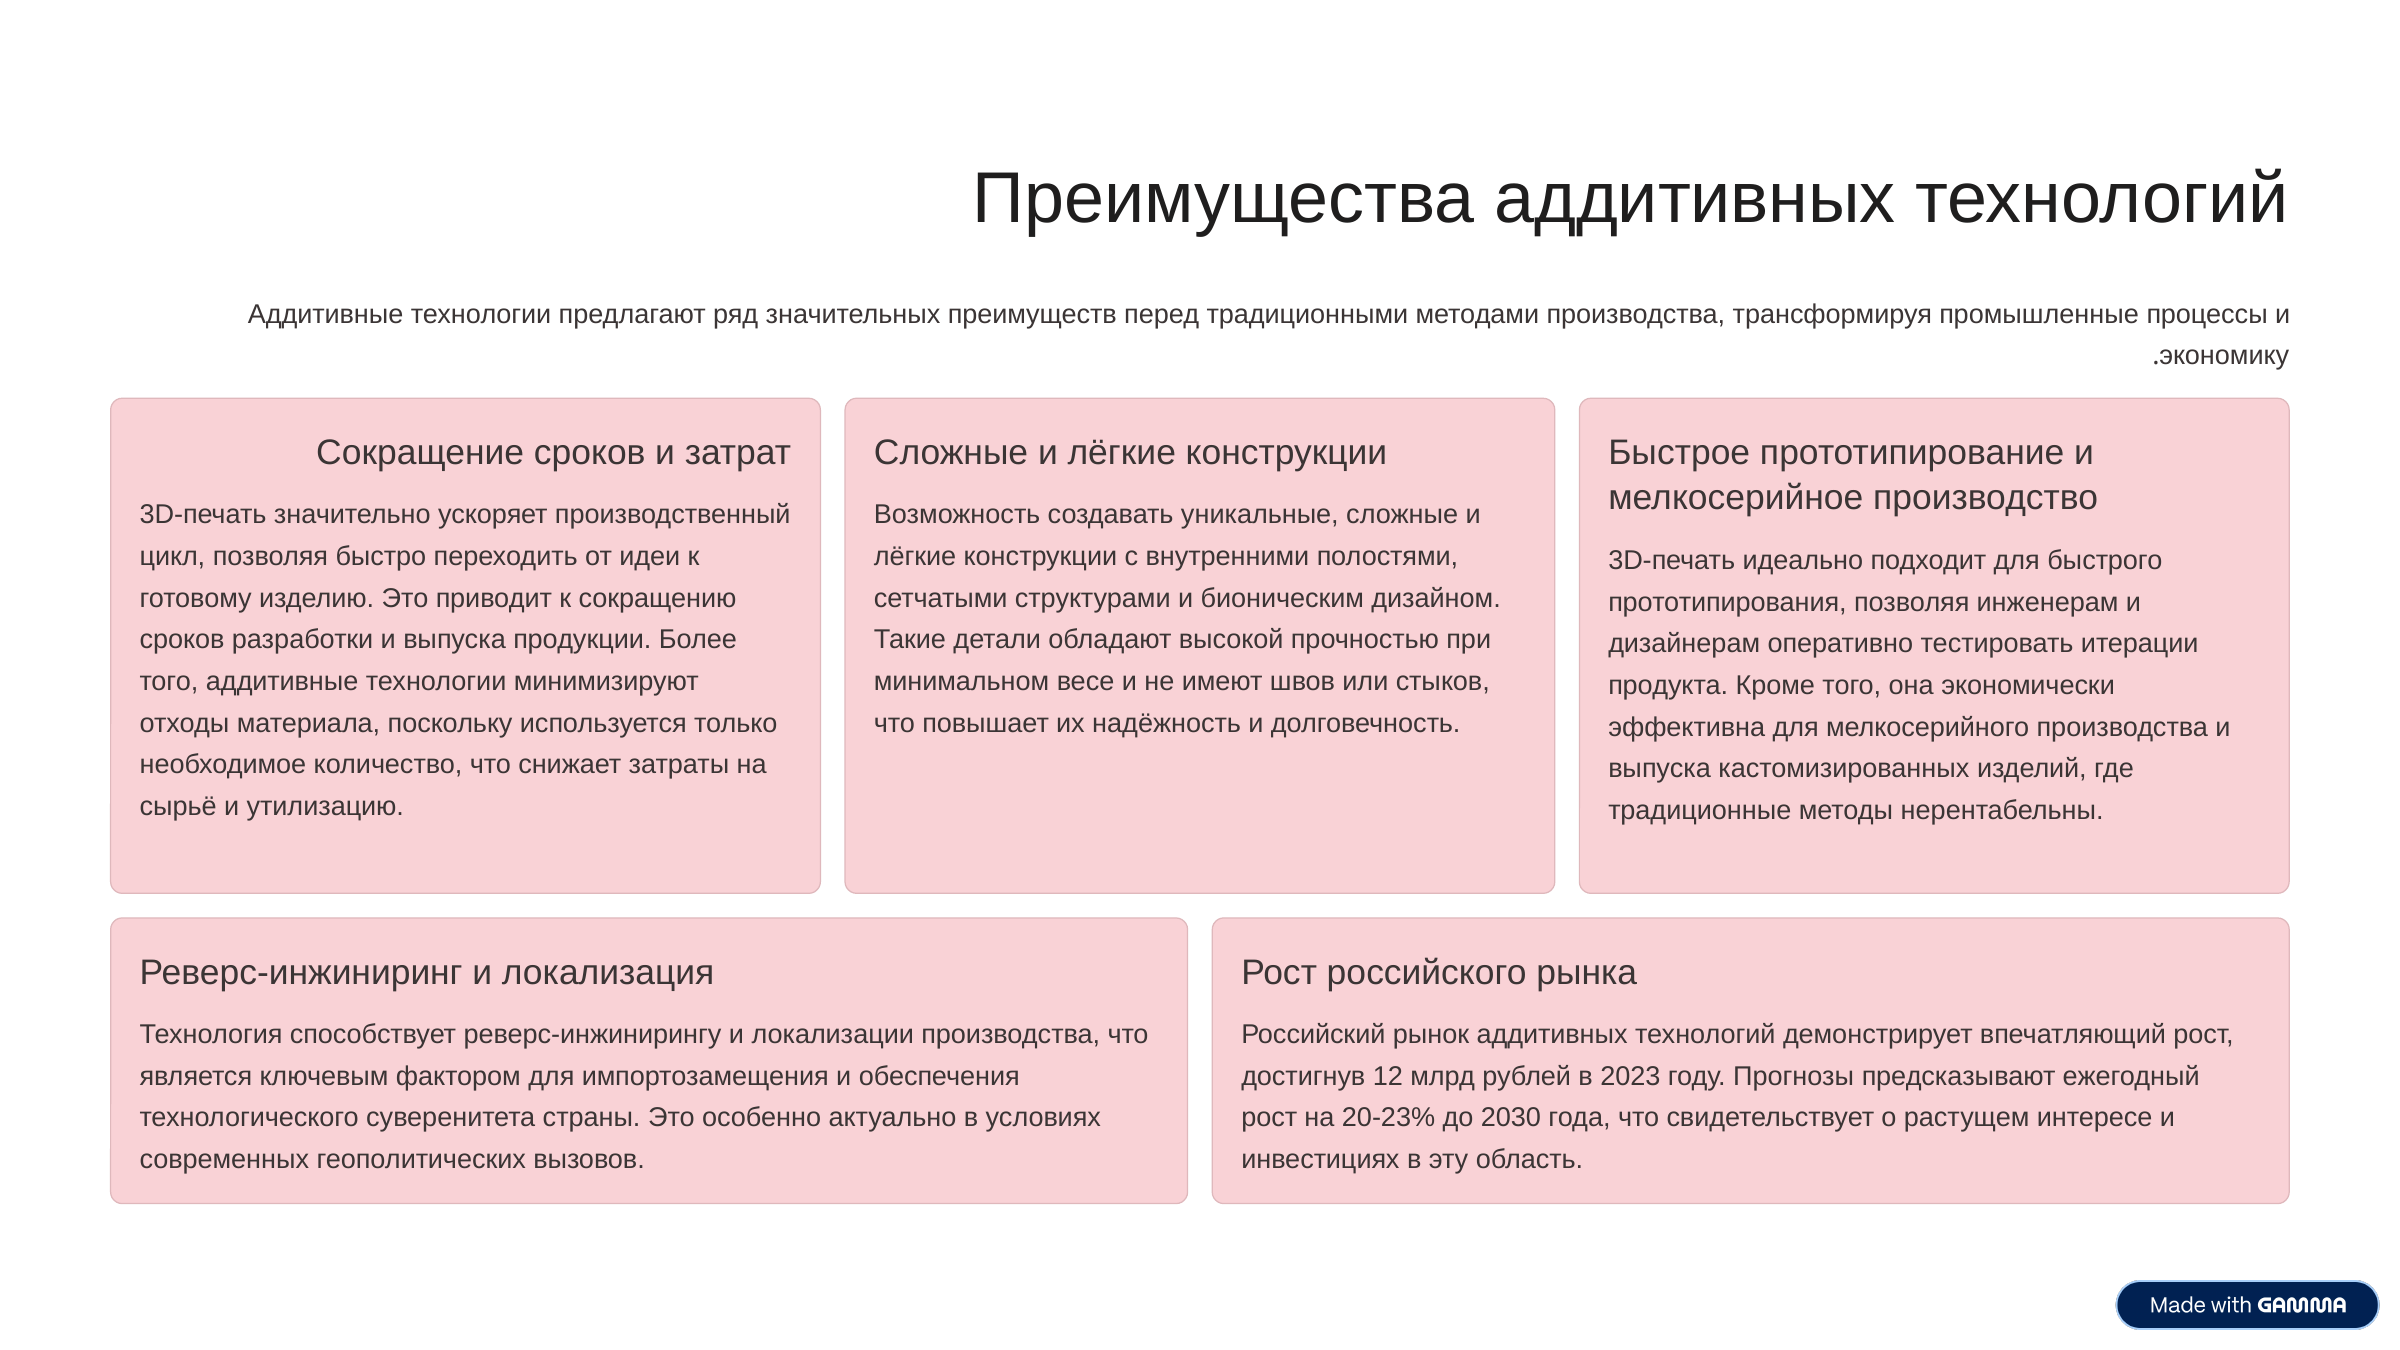

Преимущества аддитивных технологий
Аддитивные технологии предлагают ряд значительных преимуществ перед традиционными методами производства, трансформируя промышленные процессы и экономику.

Сокращение сроков и затрат
Сложные и лёгкие конструкции
Быстрое прототипирование и мелкосерийное производство
3D-печать значительно ускоряет производственный цикл, позволяя быстро переходить от идеи к готовому изделию. Это приводит к сокращению сроков разработки и выпуска продукции. Более того, аддитивные технологии минимизируют отходы материала, поскольку используется только необходимое количество, что снижает затраты на сырьё и утилизацию.
Возможность создавать уникальные, сложные и лёгкие конструкции с внутренними полостями, сетчатыми структурами и бионическим дизайном. Такие детали обладают высокой прочностью при минимальном весе и не имеют швов или стыков, что повышает их надёжность и долговечность.
3D-печать идеально подходит для быстрого прототипирования, позволяя инженерам и дизайнерам оперативно тестировать итерации продукта. Кроме того, она экономически эффективна для мелкосерийного производства и выпуска кастомизированных изделий, где традиционные методы нерентабельны.

Реверс-инжиниринг и локализация
Рост российского рынка
Технология способствует реверс-инжинирингу и локализации производства, что является ключевым фактором для импортозамещения и обеспечения технологического суверенитета страны. Это особенно актуально в условиях современных геополитических вызовов.
Российский рынок аддитивных технологий демонстрирует впечатляющий рост, достигнув 12 млрд рублей в 2023 году. Прогнозы предсказывают ежегодный рост на 20-23% до 2030 года, что свидетельствует о растущем интересе и инвестициях в эту область.